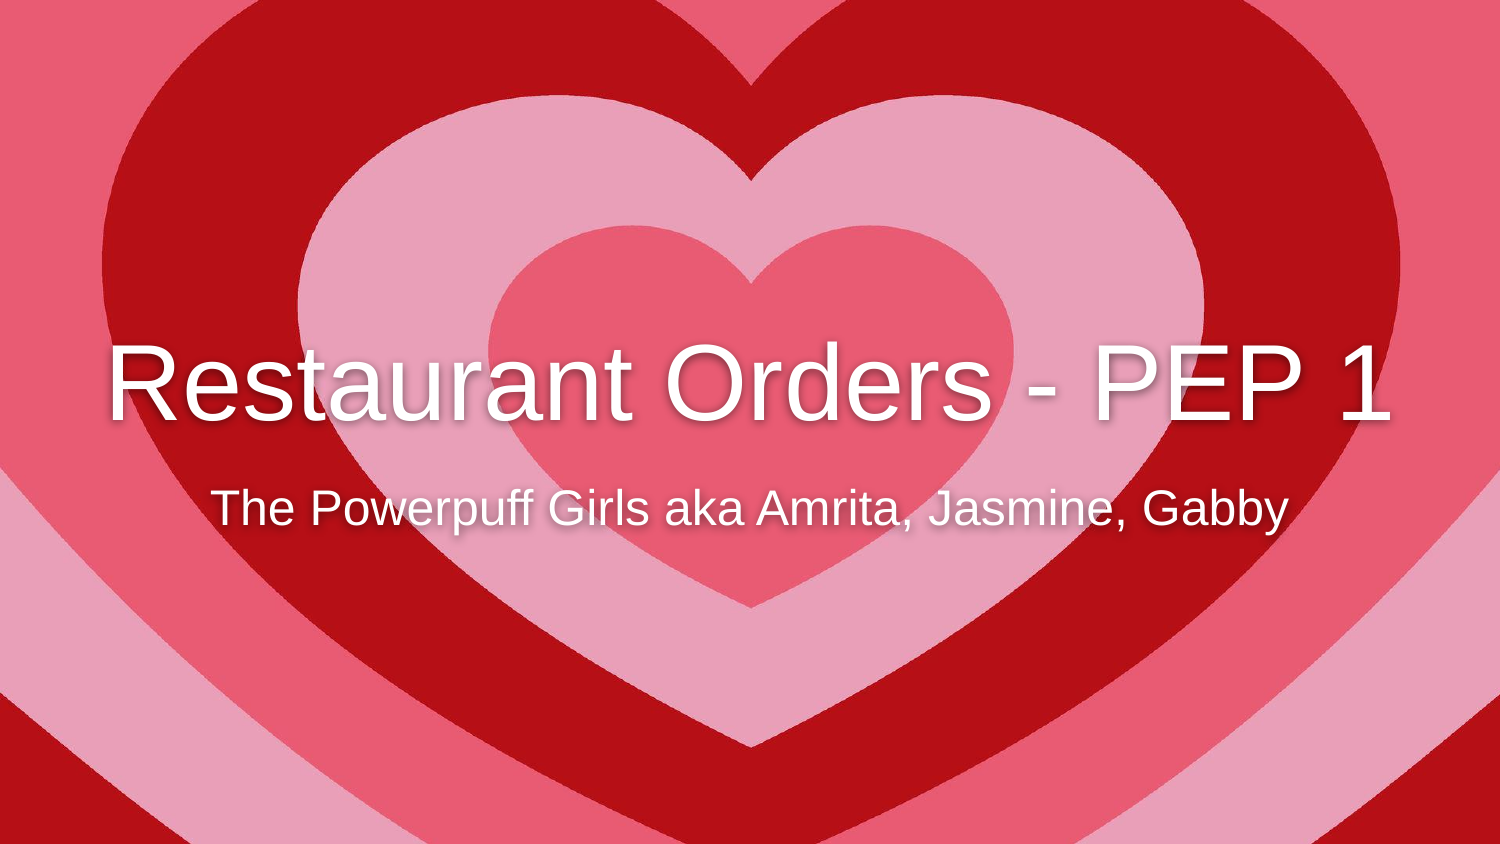

# Restaurant Orders - PEP 1
The Powerpuff Girls aka Amrita, Jasmine, Gabby